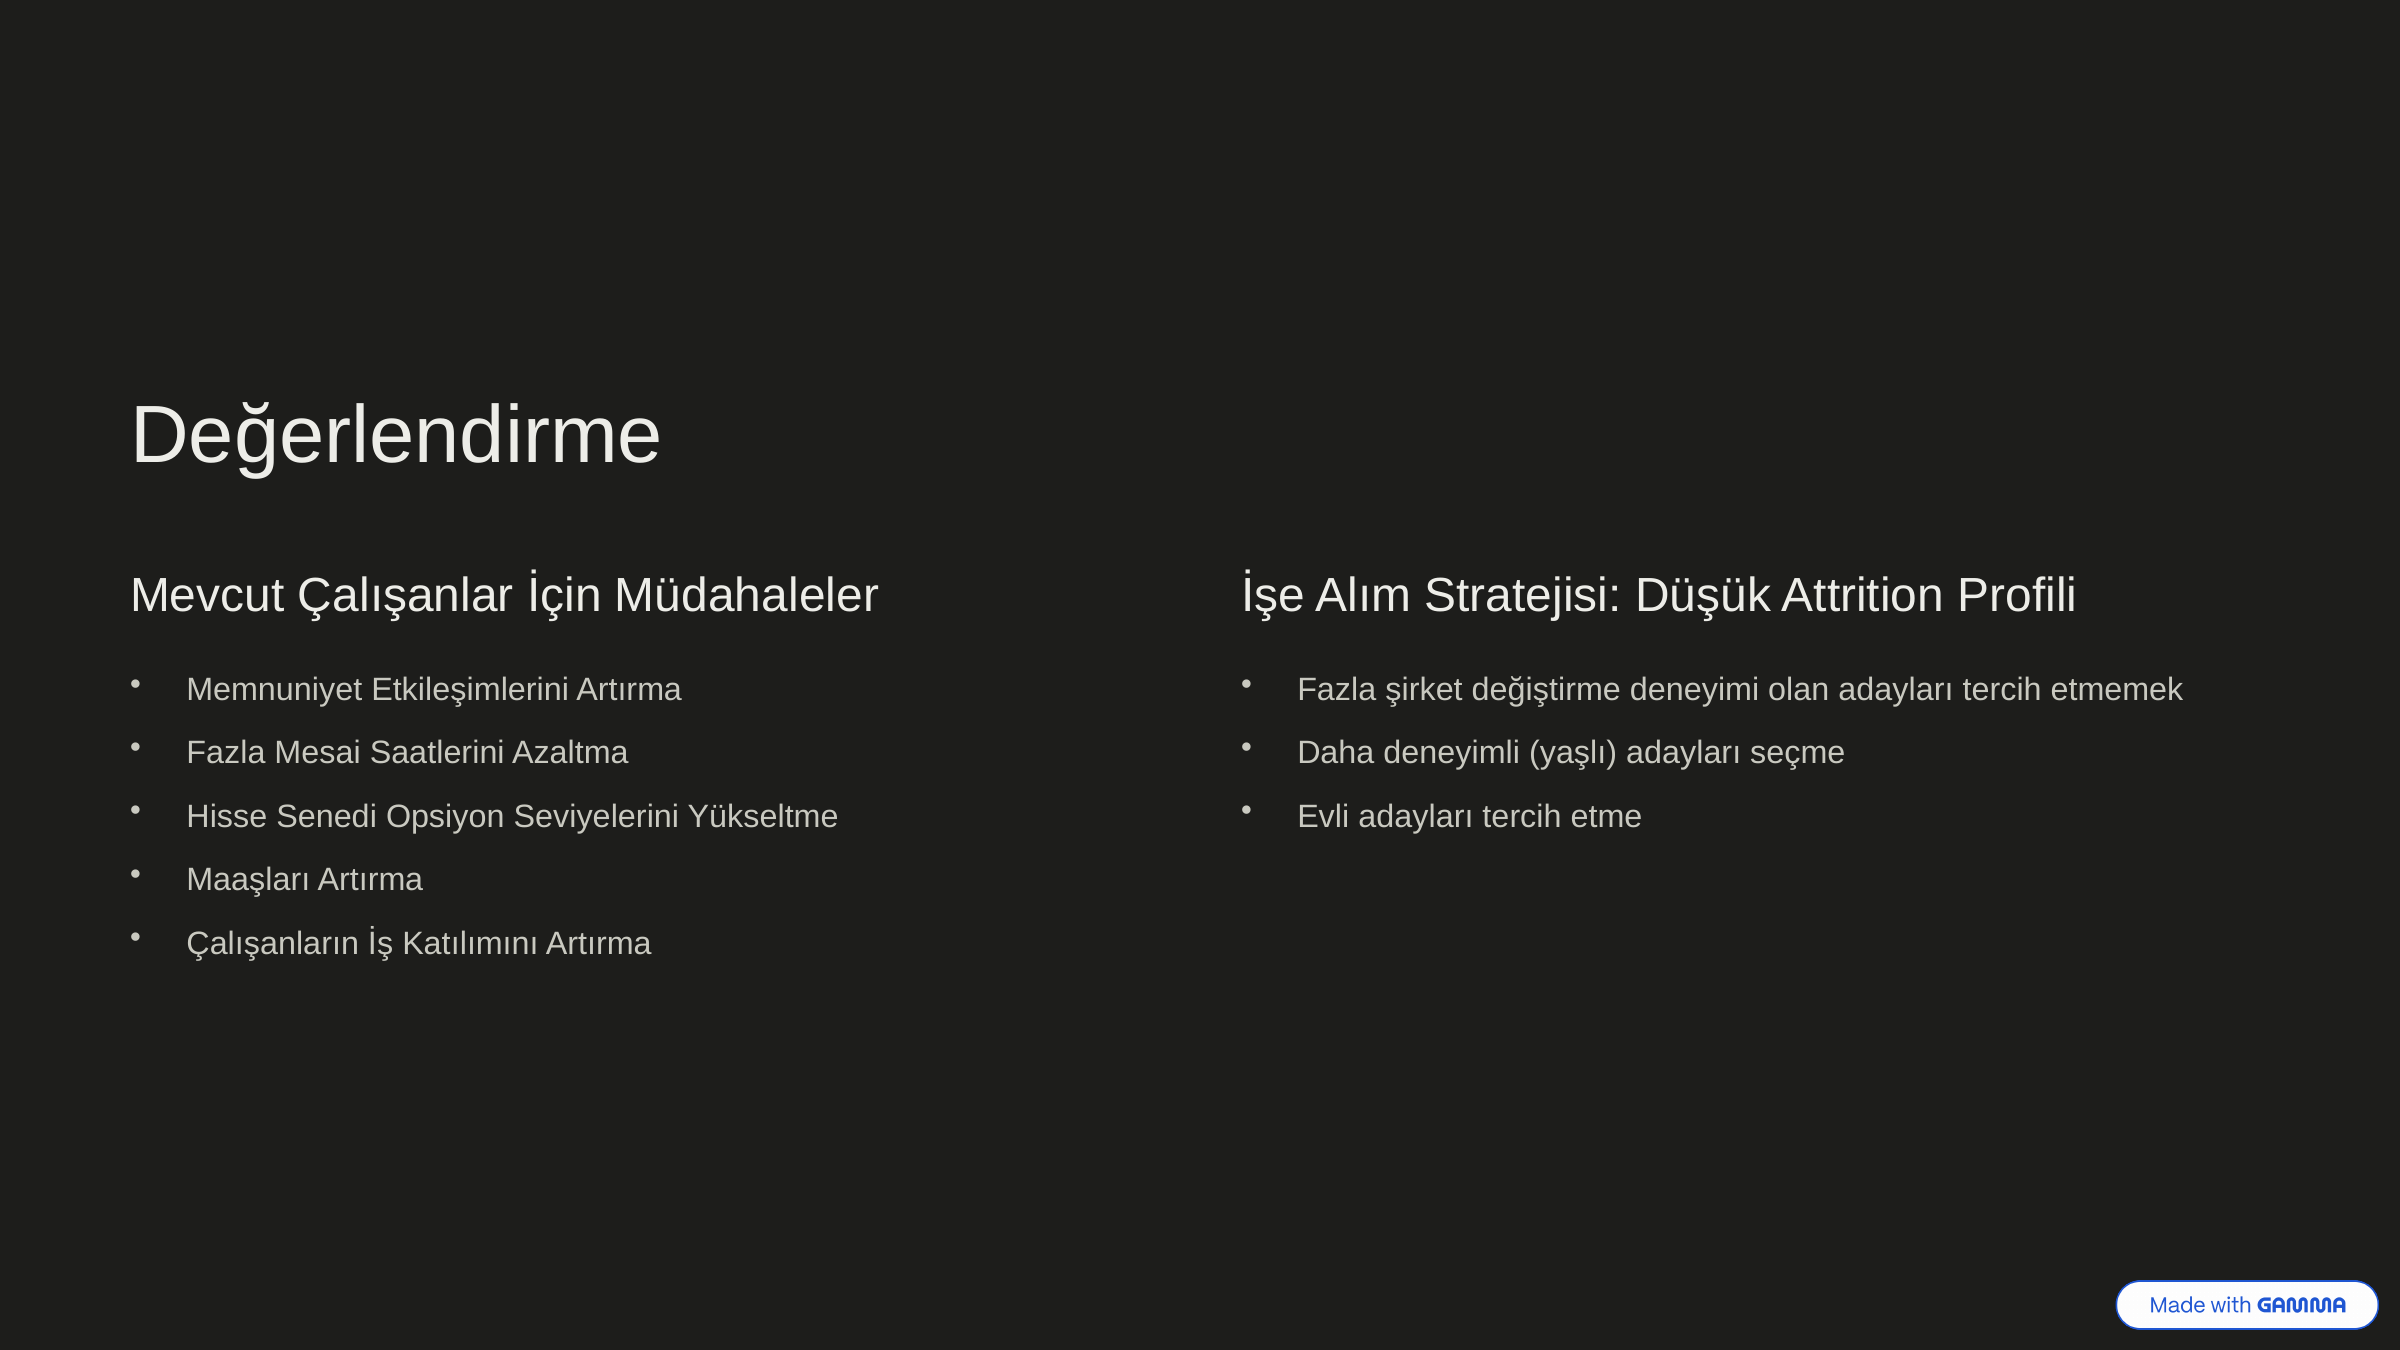

Değerlendirme
Mevcut Çalışanlar İçin Müdahaleler
İşe Alım Stratejisi: Düşük Attrition Profili
Memnuniyet Etkileşimlerini Artırma
Fazla şirket değiştirme deneyimi olan adayları tercih etmemek
Fazla Mesai Saatlerini Azaltma
Daha deneyimli (yaşlı) adayları seçme
Hisse Senedi Opsiyon Seviyelerini Yükseltme
Evli adayları tercih etme
Maaşları Artırma
Çalışanların İş Katılımını Artırma